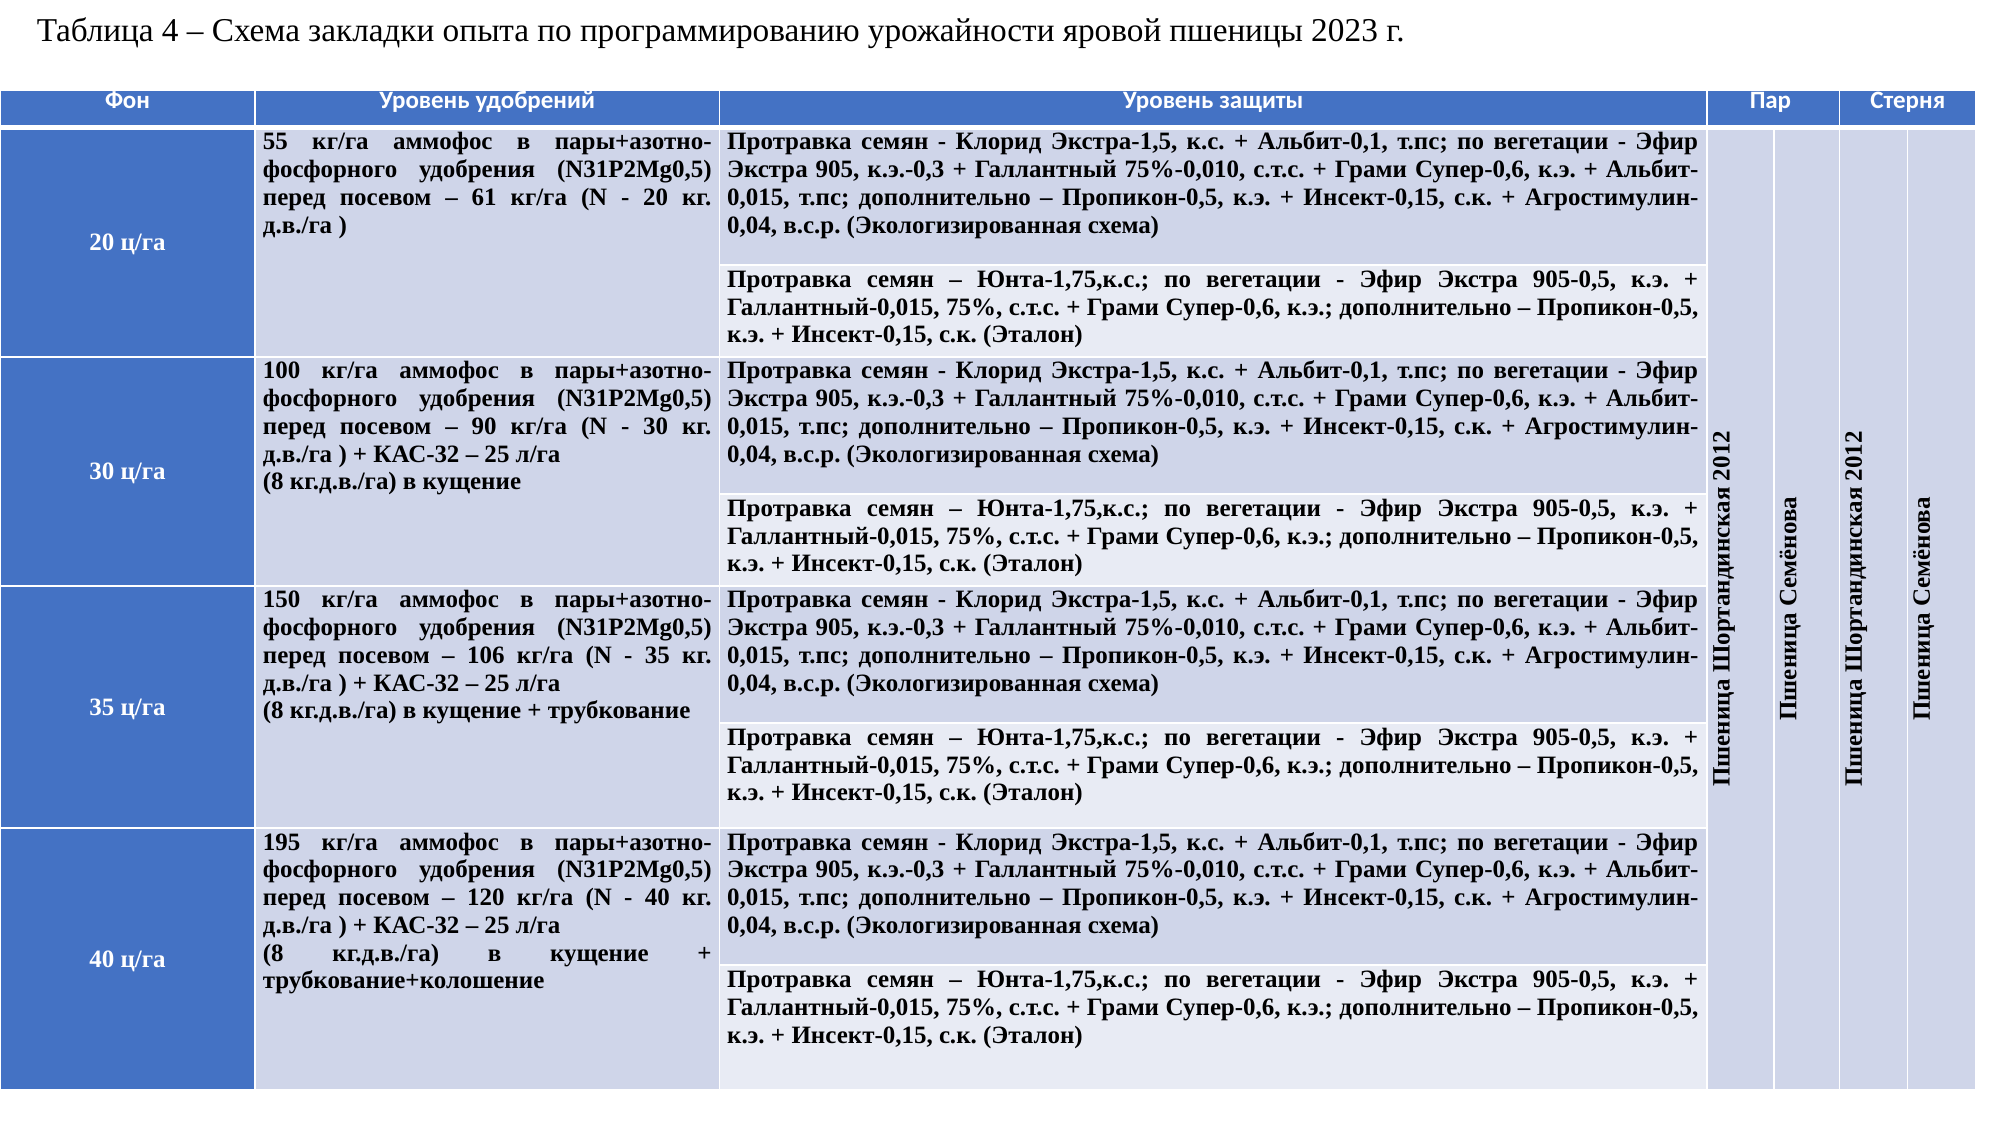

Таблица 4 – Схема закладки опыта по программированию урожайности яровой пшеницы 2023 г.

| Фон | Уровень удобрений | Уровень защиты | Пар |  | Стерня |  |
| --- | --- | --- | --- | --- | --- | --- |
| 20 ц/га | 55 кг/га аммофос в пары+азотно-фосфорного удобрения (N31P2Mg0,5) перед посевом – 61 кг/га (N - 20 кг. д.в./га ) | Протравка семян - Клорид Экстра-1,5, к.с. + Альбит-0,1, т.пс; по вегетации - Эфир Экстра 905, к.э.-0,3 + Галлантный 75%-0,010, с.т.с. + Грами Супер-0,6, к.э. + Альбит-0,015, т.пс; дополнительно – Пропикон-0,5, к.э. + Инсект-0,15, с.к. + Агростимулин-0,04, в.с.р. (Экологизированная схема) | Пшеница Шортандинская 2012 | Пшеница Семёнова | Пшеница Шортандинская 2012 | Пшеница Семёнова |
|  |  | Протравка семян – Юнта-1,75,к.с.; по вегетации - Эфир Экстра 905-0,5, к.э. + Галлантный-0,015, 75%, с.т.с. + Грами Супер-0,6, к.э.; дополнительно – Пропикон-0,5, к.э. + Инсект-0,15, с.к. (Эталон) |  |  |  |  |
| 30 ц/га | 100 кг/га аммофос в пары+азотно-фосфорного удобрения (N31P2Mg0,5) перед посевом – 90 кг/га (N - 30 кг. д.в./га ) + КАС-32 – 25 л/га (8 кг.д.в./га) в кущение | Протравка семян - Клорид Экстра-1,5, к.с. + Альбит-0,1, т.пс; по вегетации - Эфир Экстра 905, к.э.-0,3 + Галлантный 75%-0,010, с.т.с. + Грами Супер-0,6, к.э. + Альбит-0,015, т.пс; дополнительно – Пропикон-0,5, к.э. + Инсект-0,15, с.к. + Агростимулин-0,04, в.с.р. (Экологизированная схема) |  |  |  |  |
|  |  | Протравка семян – Юнта-1,75,к.с.; по вегетации - Эфир Экстра 905-0,5, к.э. + Галлантный-0,015, 75%, с.т.с. + Грами Супер-0,6, к.э.; дополнительно – Пропикон-0,5, к.э. + Инсект-0,15, с.к. (Эталон) |  |  |  |  |
| 35 ц/га | 150 кг/га аммофос в пары+азотно-фосфорного удобрения (N31P2Mg0,5) перед посевом – 106 кг/га (N - 35 кг. д.в./га ) + КАС-32 – 25 л/га (8 кг.д.в./га) в кущение + трубкование | Протравка семян - Клорид Экстра-1,5, к.с. + Альбит-0,1, т.пс; по вегетации - Эфир Экстра 905, к.э.-0,3 + Галлантный 75%-0,010, с.т.с. + Грами Супер-0,6, к.э. + Альбит-0,015, т.пс; дополнительно – Пропикон-0,5, к.э. + Инсект-0,15, с.к. + Агростимулин-0,04, в.с.р. (Экологизированная схема) |  |  |  |  |
|  |  | Протравка семян – Юнта-1,75,к.с.; по вегетации - Эфир Экстра 905-0,5, к.э. + Галлантный-0,015, 75%, с.т.с. + Грами Супер-0,6, к.э.; дополнительно – Пропикон-0,5, к.э. + Инсект-0,15, с.к. (Эталон) |  |  |  |  |
| 40 ц/га | 195 кг/га аммофос в пары+азотно-фосфорного удобрения (N31P2Mg0,5) перед посевом – 120 кг/га (N - 40 кг. д.в./га ) + КАС-32 – 25 л/га (8 кг.д.в./га) в кущение + трубкование+колошение | Протравка семян - Клорид Экстра-1,5, к.с. + Альбит-0,1, т.пс; по вегетации - Эфир Экстра 905, к.э.-0,3 + Галлантный 75%-0,010, с.т.с. + Грами Супер-0,6, к.э. + Альбит-0,015, т.пс; дополнительно – Пропикон-0,5, к.э. + Инсект-0,15, с.к. + Агростимулин-0,04, в.с.р. (Экологизированная схема) |  |  |  |  |
|  |  | Протравка семян – Юнта-1,75,к.с.; по вегетации - Эфир Экстра 905-0,5, к.э. + Галлантный-0,015, 75%, с.т.с. + Грами Супер-0,6, к.э.; дополнительно – Пропикон-0,5, к.э. + Инсект-0,15, с.к. (Эталон) |  |  |  |  |
31